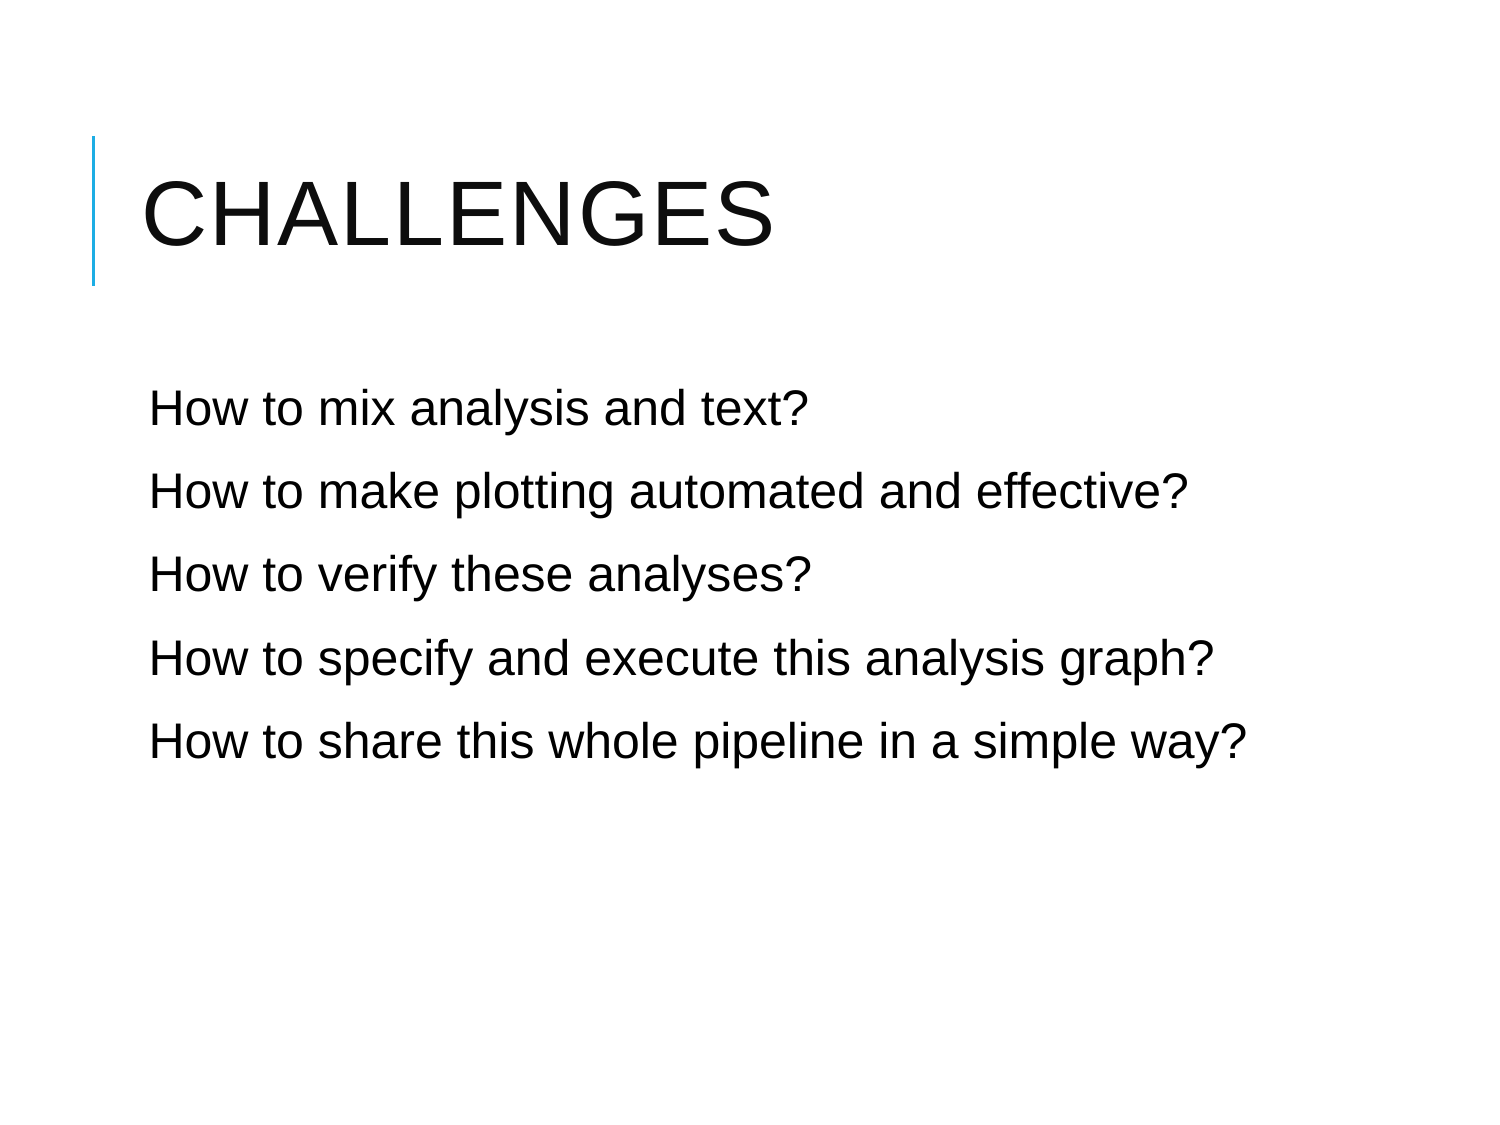

# challenges
How to mix analysis and text?
How to make plotting automated and effective?
How to verify these analyses?
How to specify and execute this analysis graph?
How to share this whole pipeline in a simple way?